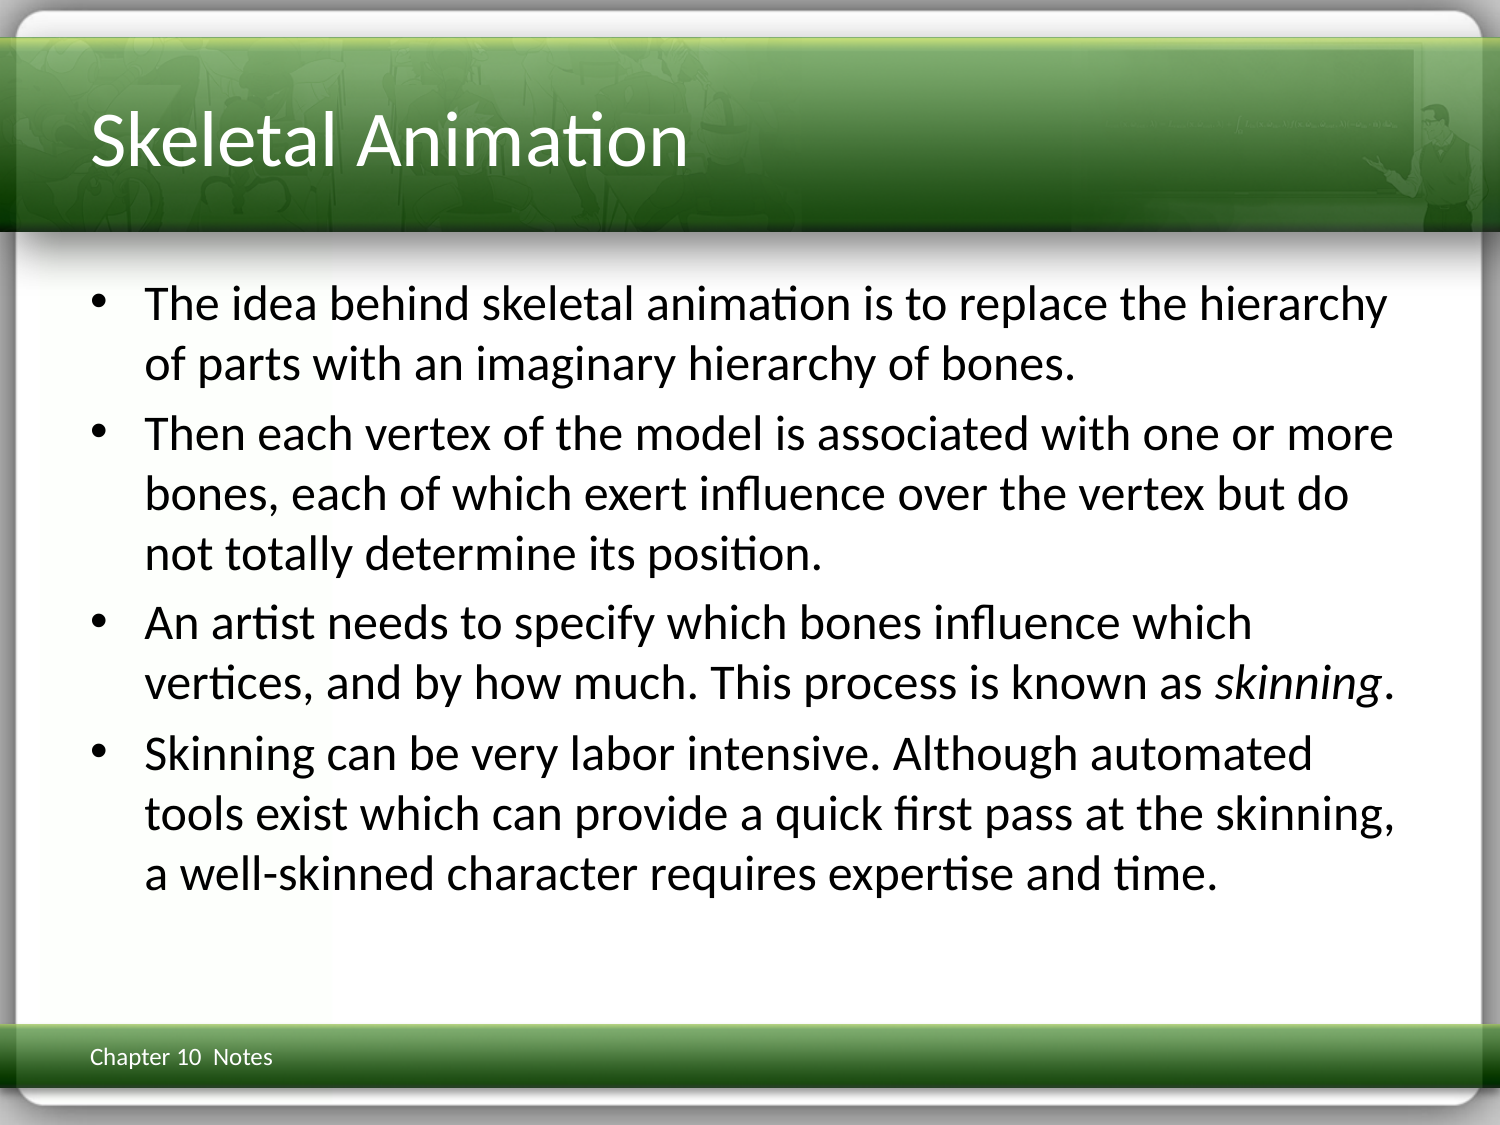

# Skeletal Animation
The idea behind skeletal animation is to replace the hierarchy of parts with an imaginary hierarchy of bones.
Then each vertex of the model is associated with one or more bones, each of which exert influence over the vertex but do not totally determine its position.
An artist needs to specify which bones influence which vertices, and by how much. This process is known as skinning.
Skinning can be very labor intensive. Although automated tools exist which can provide a quick first pass at the skinning, a well-skinned character requires expertise and time.
Chapter 10  Notes
3D Math Primer for Graphics & Game Dev
210